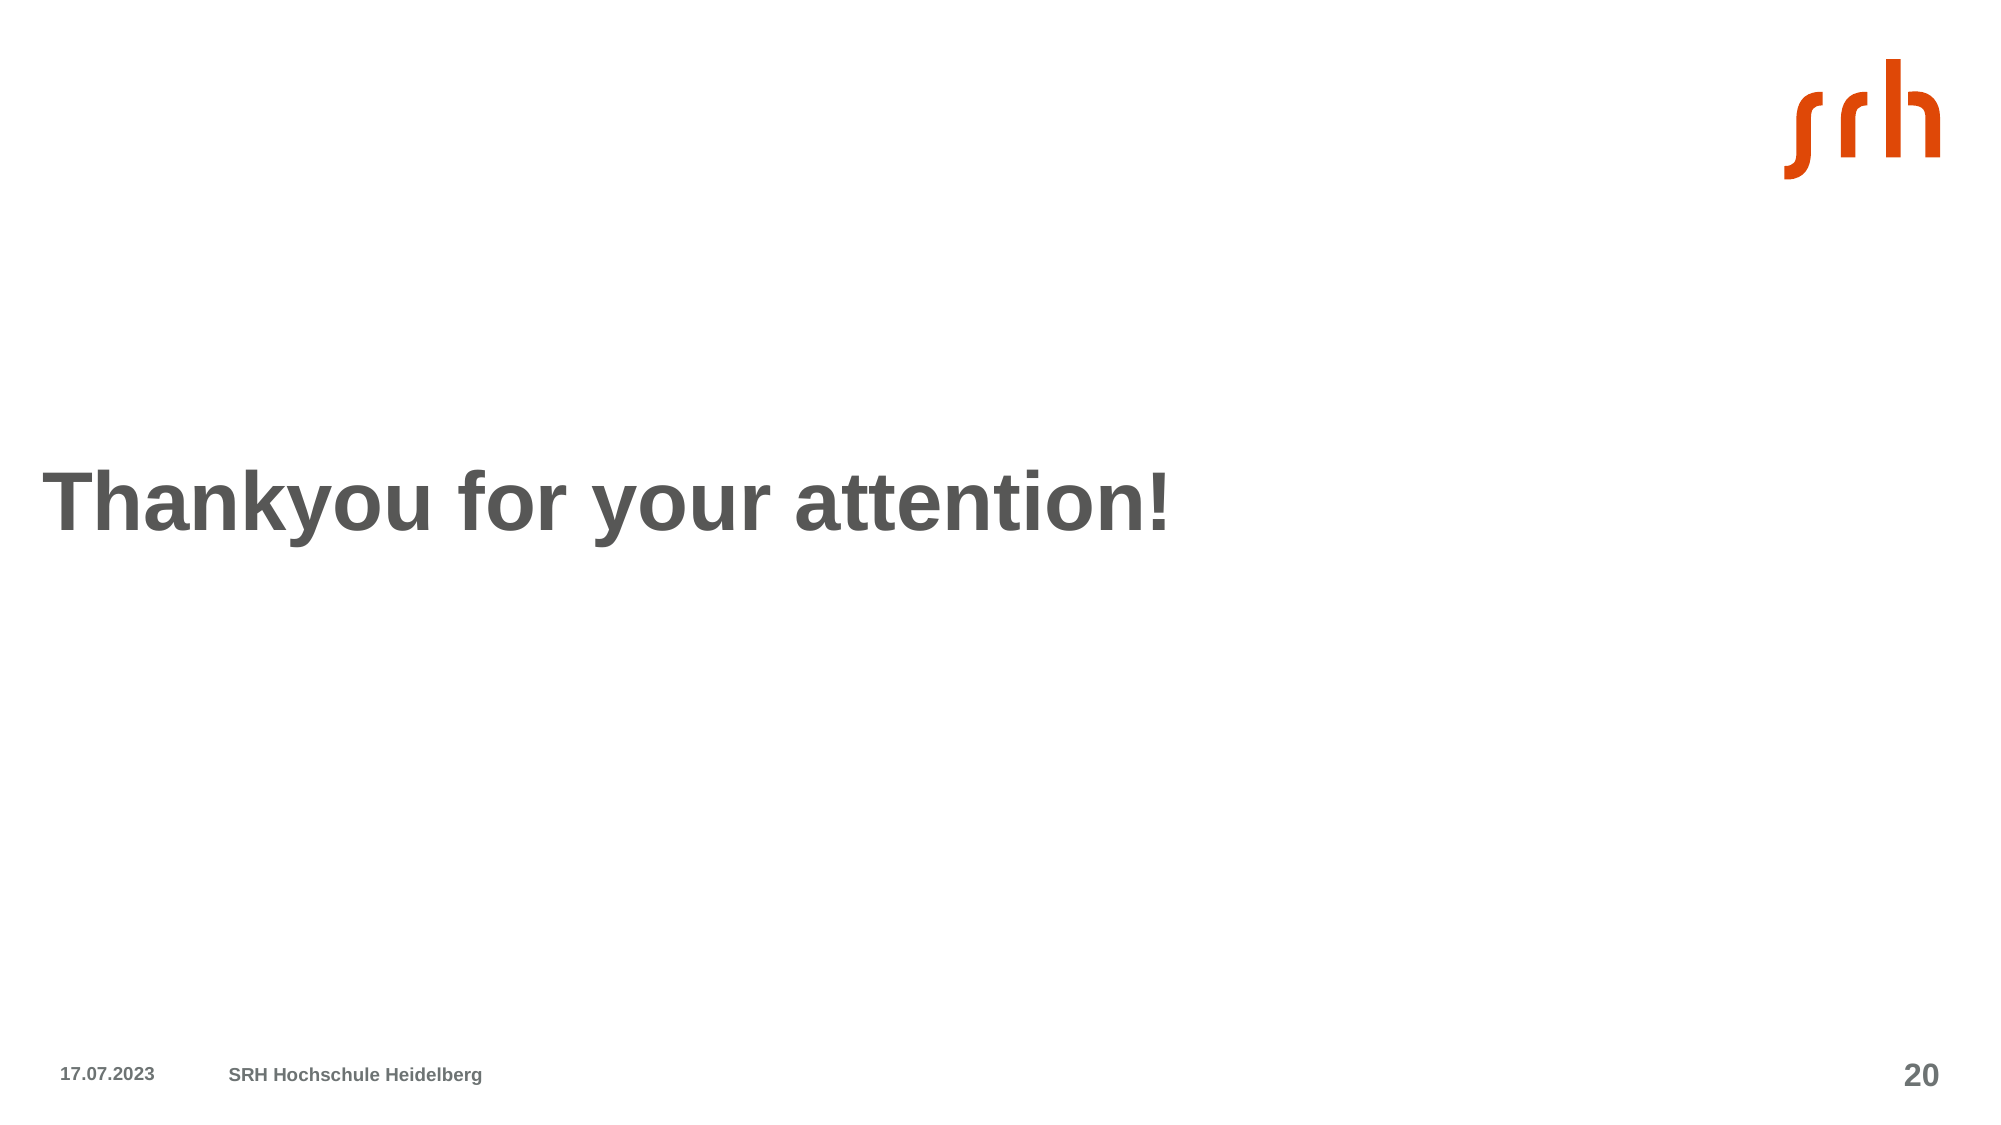

# Thankyou for your attention!

17.07.2023

SRH Hochschule Heidelberg

20